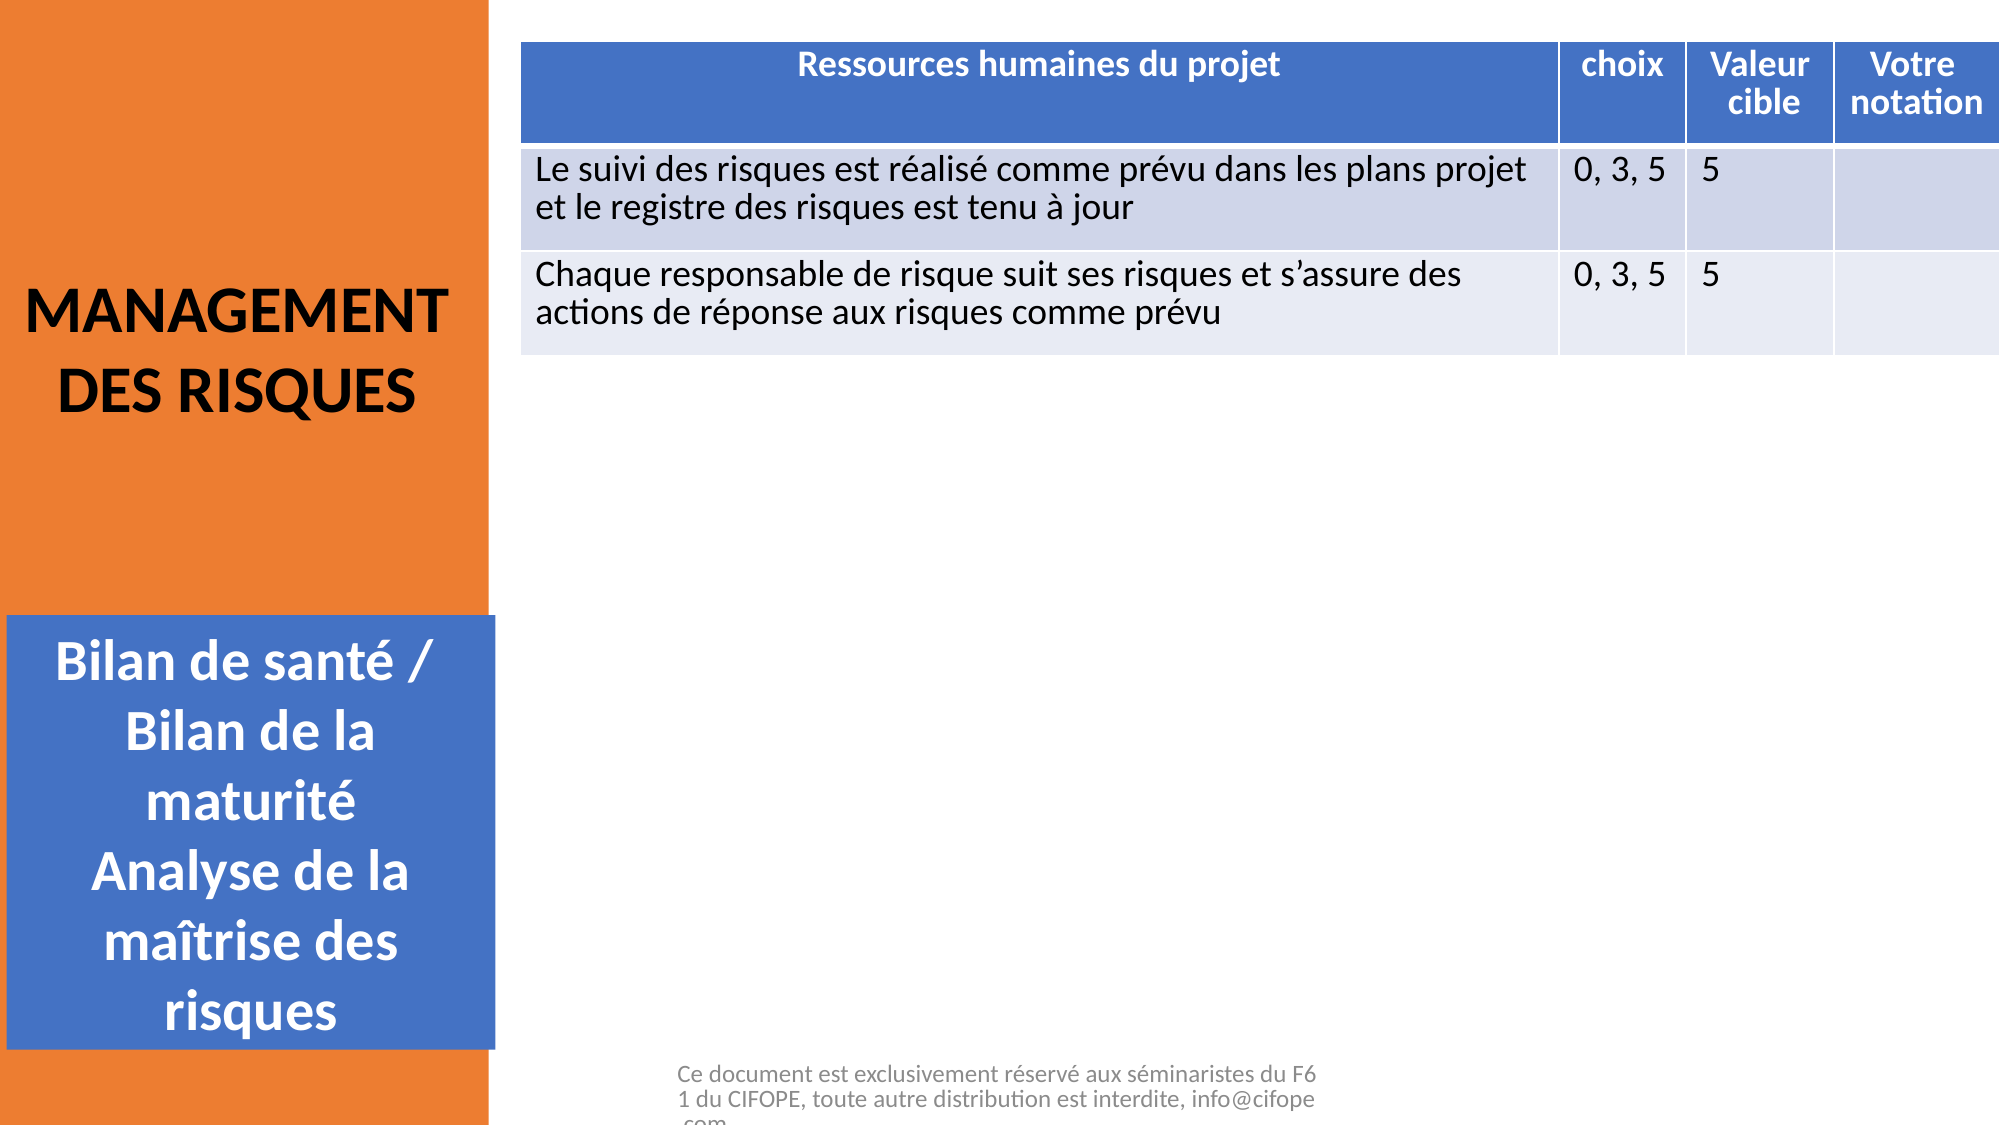

| Ressources humaines du projet | choix | Valeur cible | Votre notation |
| --- | --- | --- | --- |
| Le suivi des risques est réalisé comme prévu dans les plans projet et le registre des risques est tenu à jour | 0, 3, 5 | 5 |  |
| Chaque responsable de risque suit ses risques et s’assure des actions de réponse aux risques comme prévu | 0, 3, 5 | 5 |  |
MANAGEMENT DES RISQUES
Bilan de santé /
Bilan de la maturité
Analyse de la maîtrise des risques
Ce document est exclusivement réservé aux séminaristes du F61 du CIFOPE, toute autre distribution est interdite, info@cifope.com